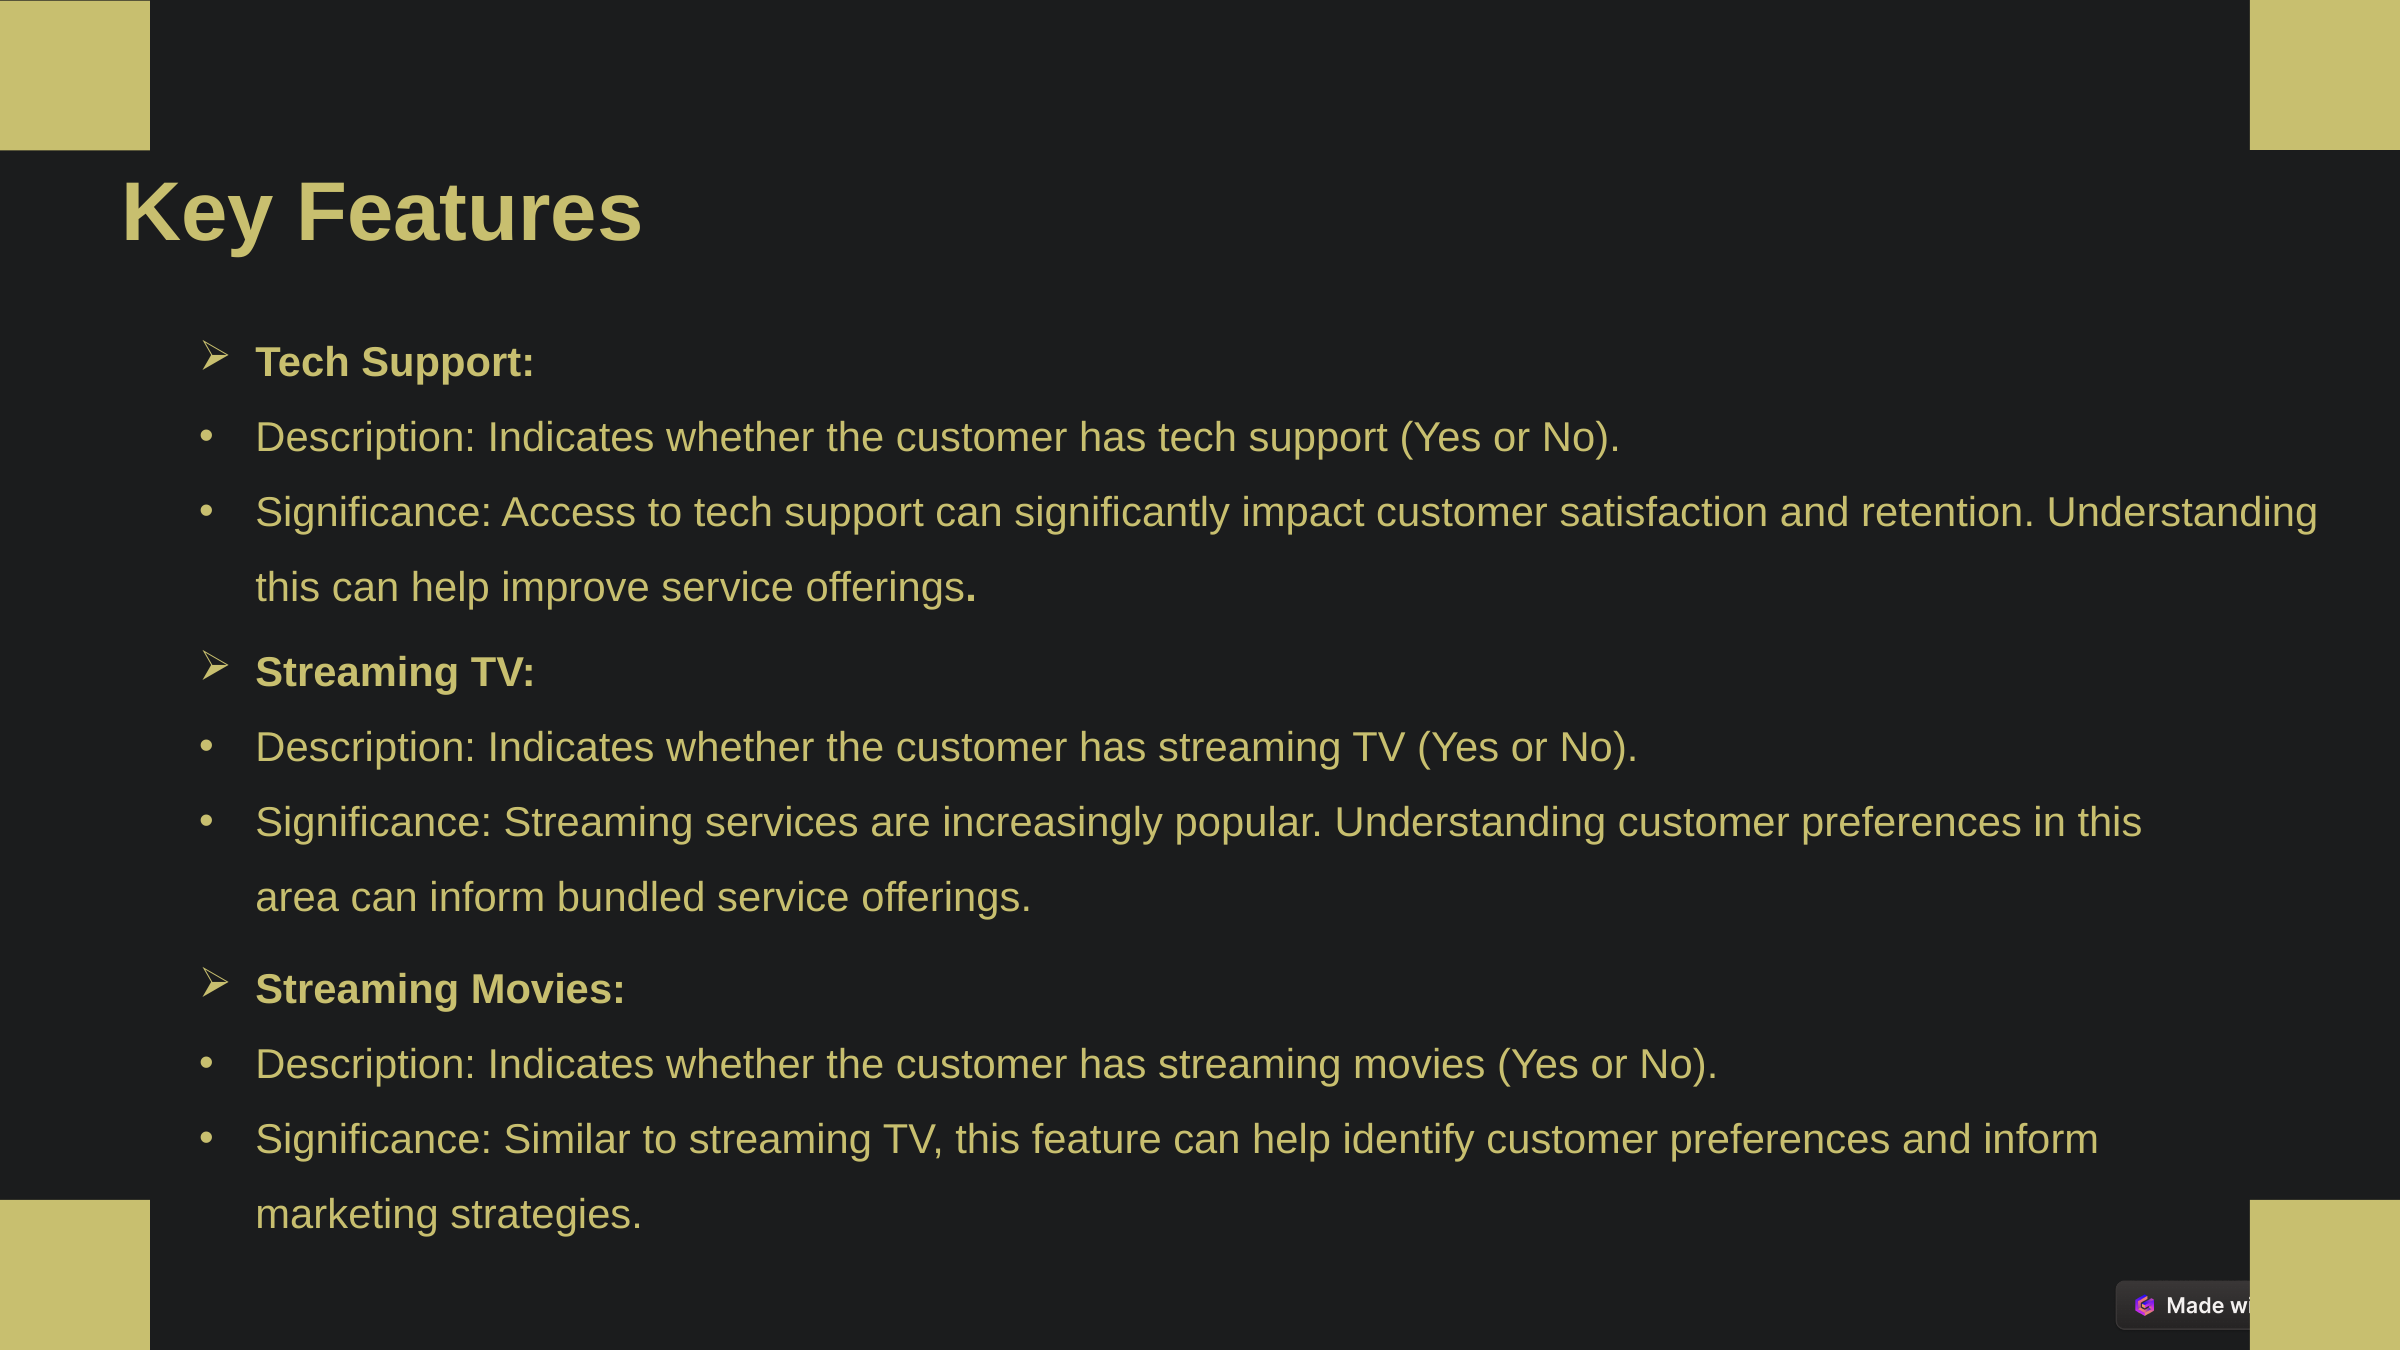

Key Features
Tech Support:
Description: Indicates whether the customer has tech support (Yes or No).
Significance: Access to tech support can significantly impact customer satisfaction and retention. Understanding this can help improve service offerings.
Streaming TV:
Description: Indicates whether the customer has streaming TV (Yes or No).
Significance: Streaming services are increasingly popular. Understanding customer preferences in this area can inform bundled service offerings.
Streaming Movies:
Description: Indicates whether the customer has streaming movies (Yes or No).
Significance: Similar to streaming TV, this feature can help identify customer preferences and inform marketing strategies.